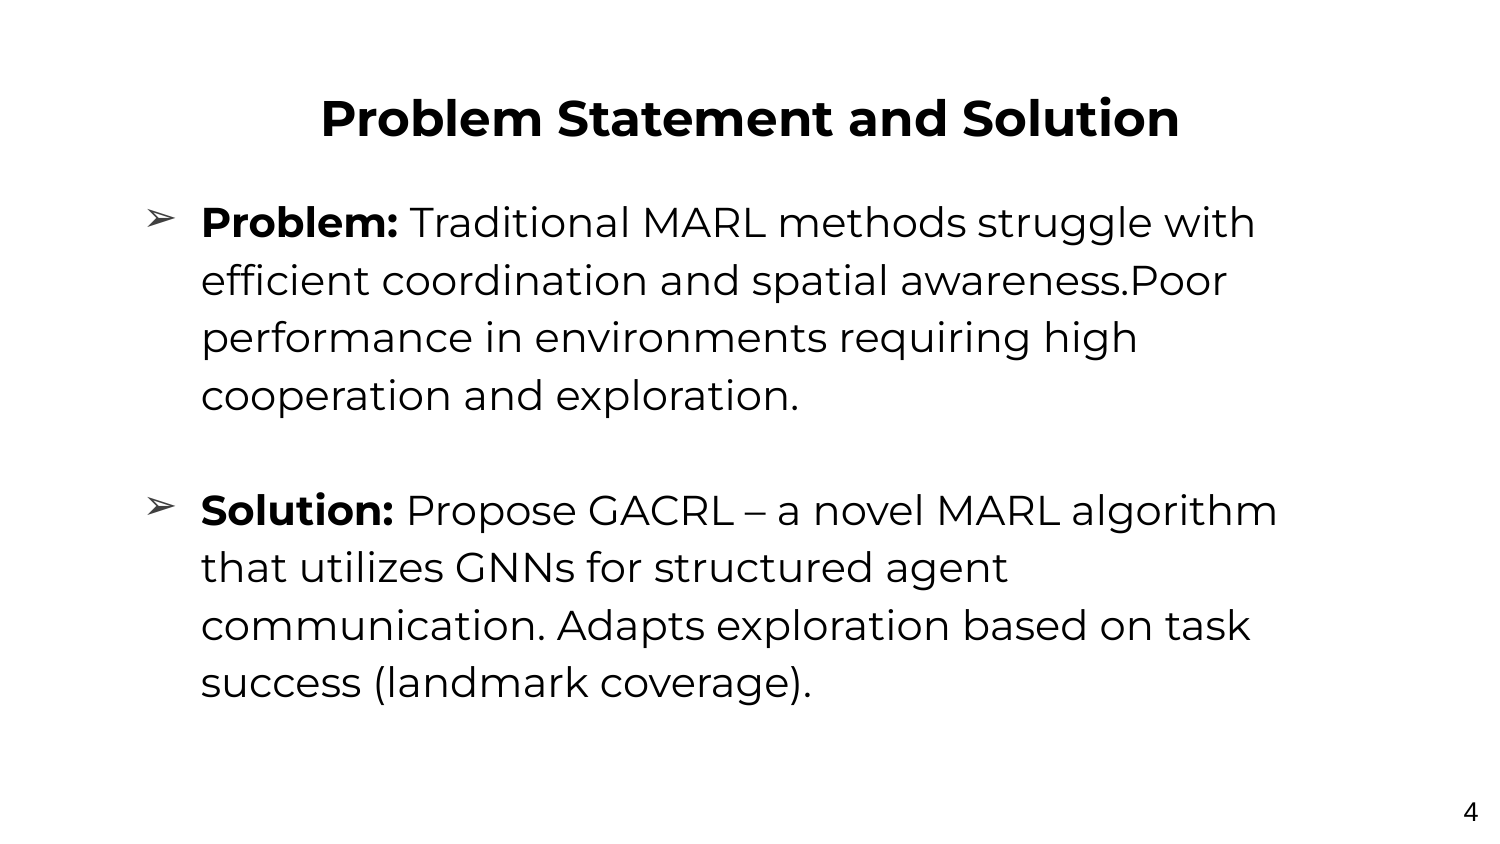

# Problem Statement and Solution
Problem: Traditional MARL methods struggle with efficient coordination and spatial awareness.Poor performance in environments requiring high cooperation and exploration.

Solution: Propose GACRL – a novel MARL algorithm that utilizes GNNs for structured agent communication. Adapts exploration based on task success (landmark coverage).
4